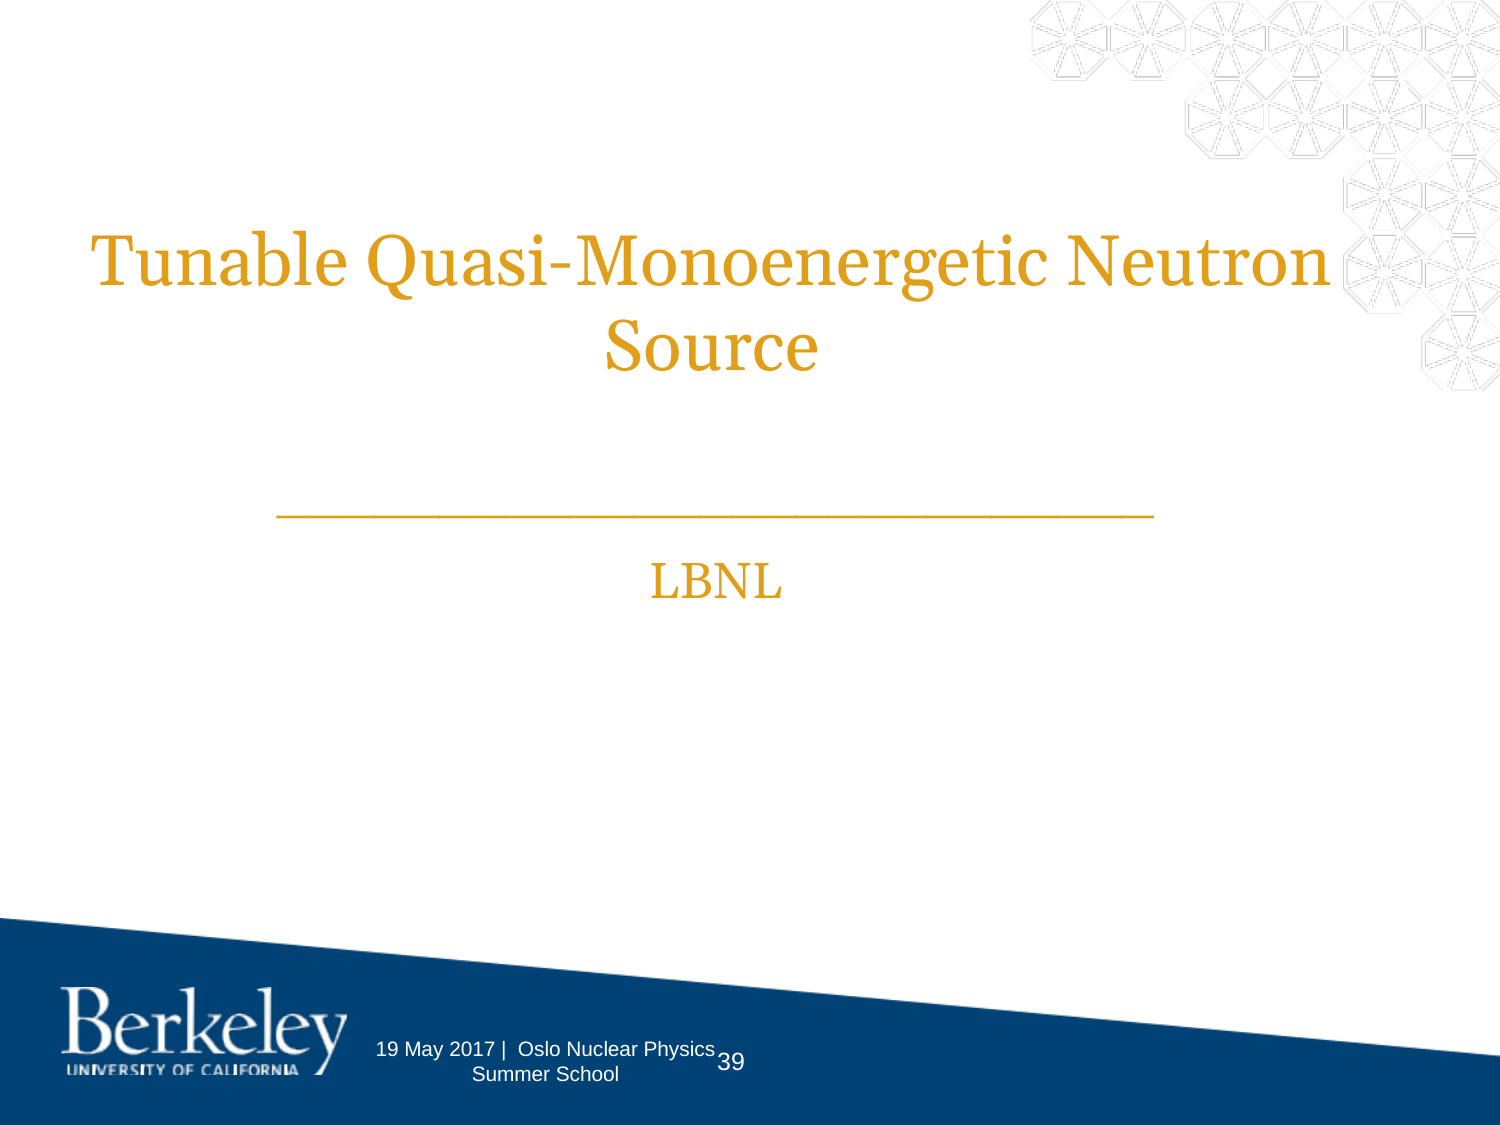

# Tunable Quasi-Monoenergetic Neutron Source

___________________________
LBNL